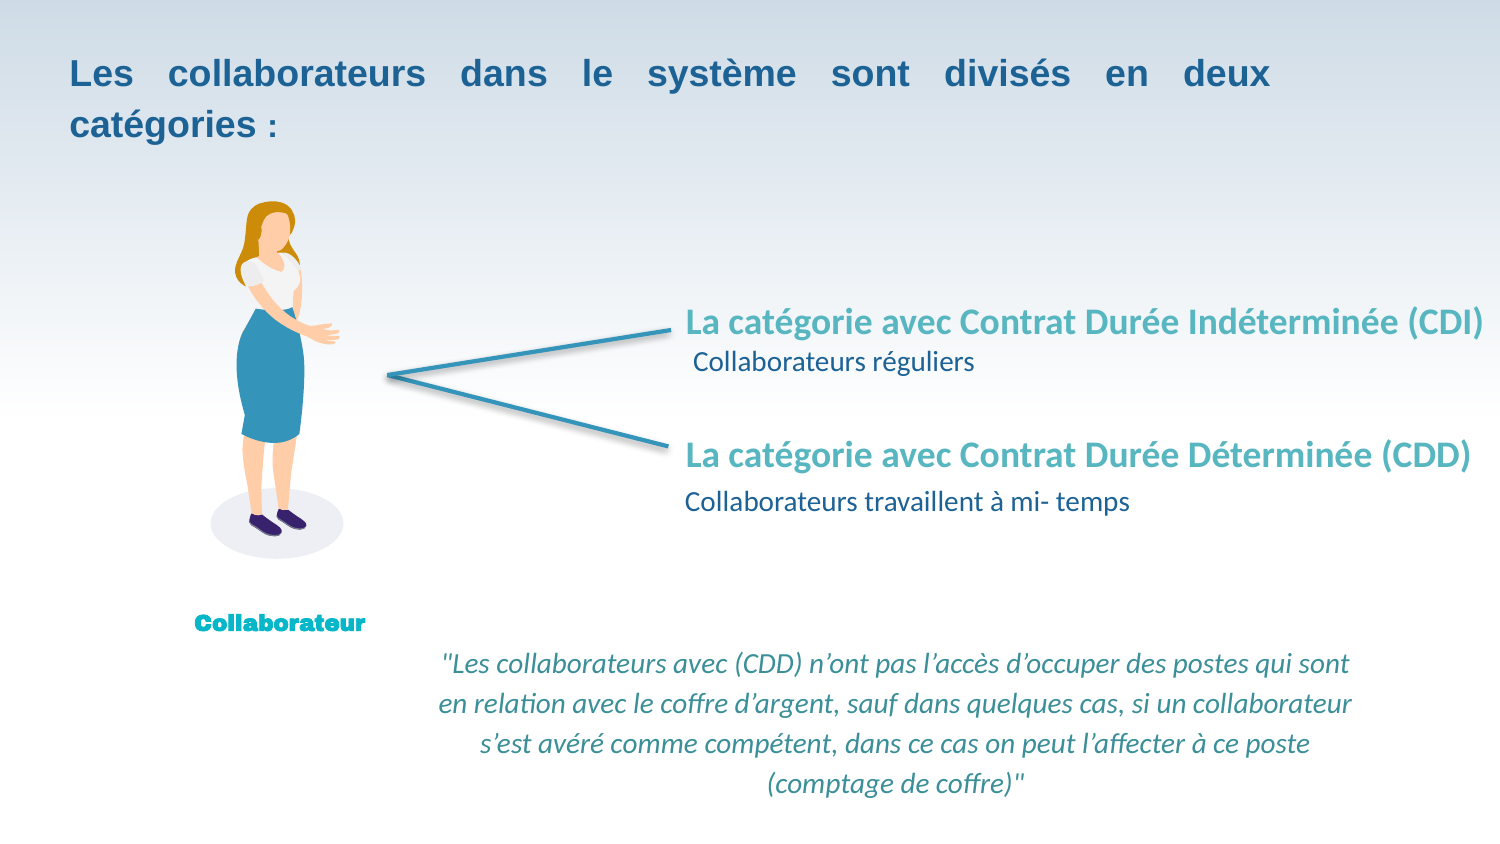

Les collaborateurs dans le système sont divisés en deux catégories :

La catégorie avec Contrat Durée Indéterminée (CDI)

La catégorie avec Contrat Durée Déterminée (CDD)
Collaborateurs réguliers
Collaborateurs travaillent à mi- temps
Collaborateur
"Les collaborateurs avec (CDD) n’ont pas l’accès d’occuper des postes qui sont en relation avec le coffre d’argent, sauf dans quelques cas, si un collaborateur s’est avéré comme compétent, dans ce cas on peut l’affecter à ce poste (comptage de coffre)"
22